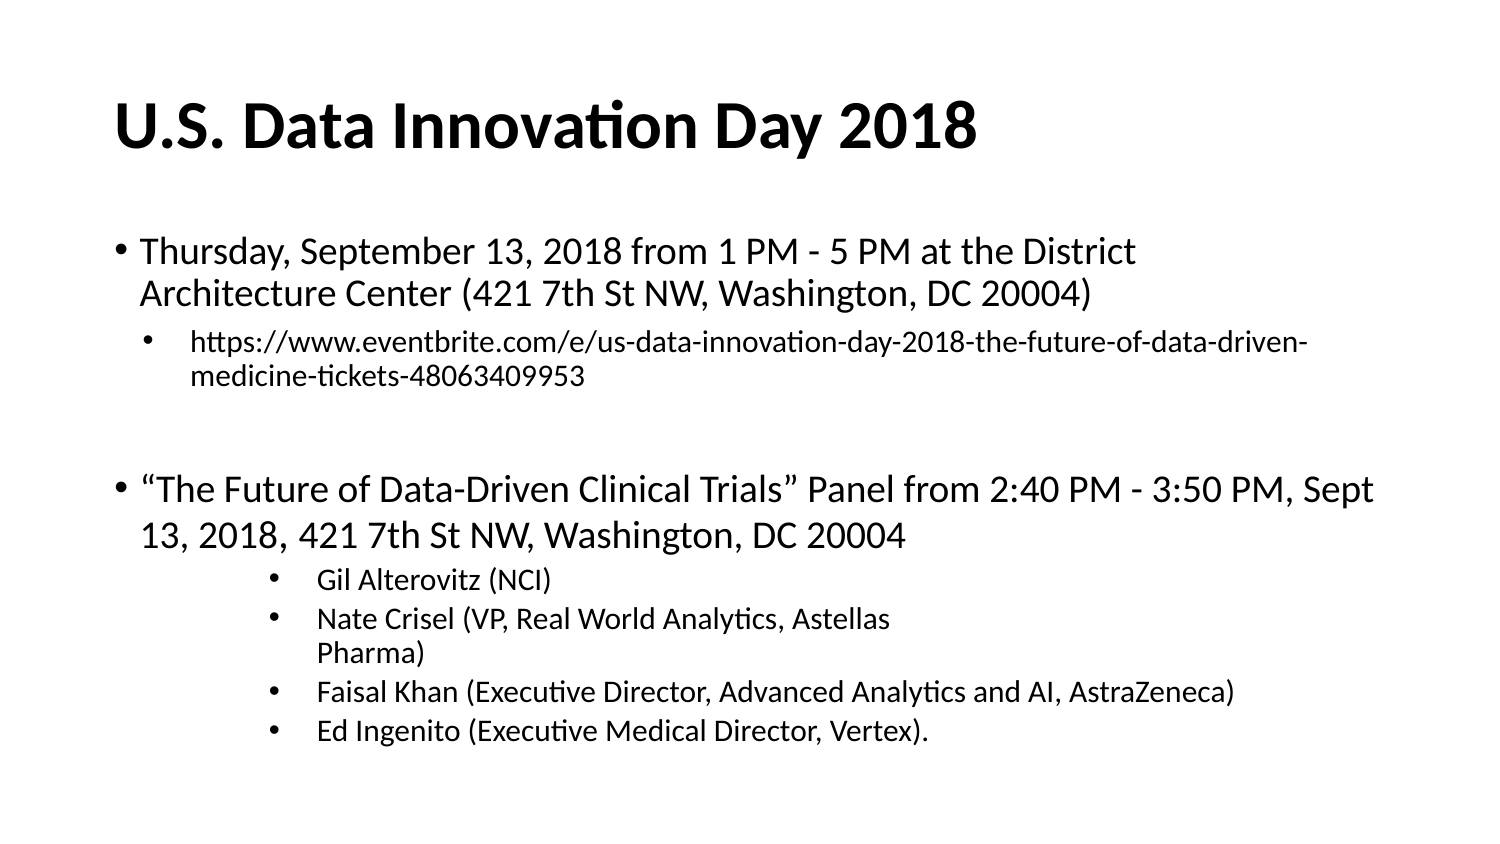

# U.S. Data Innovation Day 2018
Thursday, September 13, 2018 from 1 PM - 5 PM at the District
Architecture Center (421 7th St NW, Washington, DC 20004)
https://www.eventbrite.com/e/us-data-innovation-day-2018-the-future-of-data-driven-medicine-tickets-48063409953

“The Future of Data-Driven Clinical Trials” Panel from 2:40 PM - 3:50 PM, Sept 13, 2018, 421 7th St NW, Washington, DC 20004
Gil Alterovitz (NCI)
Nate Crisel (VP, Real World Analytics, Astellas
Pharma)
Faisal Khan (Executive Director, Advanced Analytics and AI, AstraZeneca)
Ed Ingenito (Executive Medical Director, Vertex).